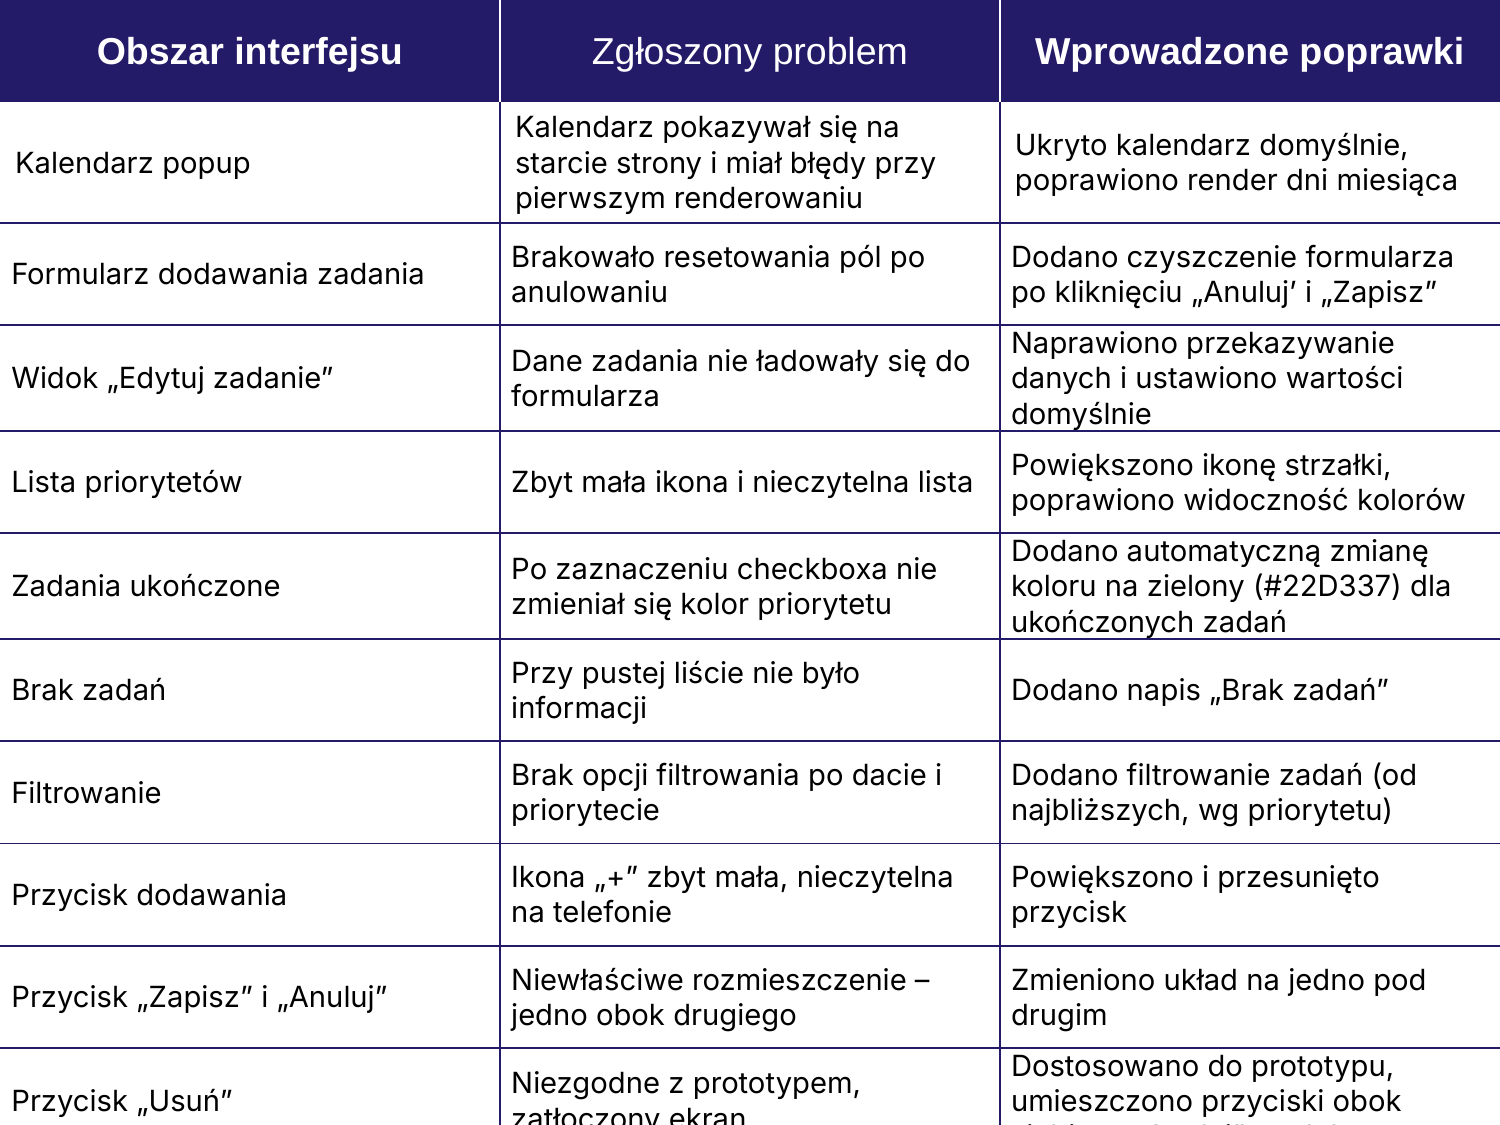

| Obszar interfejsu | Zgłoszony problem | Wprowadzone poprawki |
| --- | --- | --- |
| Kalendarz popup | Kalendarz pokazywał się na starcie strony i miał błędy przy pierwszym renderowaniu | Ukryto kalendarz domyślnie, poprawiono render dni miesiąca |
| Formularz dodawania zadania | Brakowało resetowania pól po anulowaniu | Dodano czyszczenie formularza po kliknięciu „Anuluj’ i „Zapisz” |
| Widok „Edytuj zadanie” | Dane zadania nie ładowały się do formularza | Naprawiono przekazywanie danych i ustawiono wartości domyślnie |
| Lista priorytetów | Zbyt mała ikona i nieczytelna lista | Powiększono ikonę strzałki, poprawiono widoczność kolorów |
| Zadania ukończone | Po zaznaczeniu checkboxa nie zmieniał się kolor priorytetu | Dodano automatyczną zmianę koloru na zielony (#22D337) dla ukończonych zadań |
| Brak zadań | Przy pustej liście nie było informacji | Dodano napis „Brak zadań” |
| Filtrowanie | Brak opcji filtrowania po dacie i priorytecie | Dodano filtrowanie zadań (od najbliższych, wg priorytetu) |
| Przycisk dodawania | Ikona „+” zbyt mała, nieczytelna na telefonie | Powiększono i przesunięto przycisk |
| Przycisk „Zapisz” i „Anuluj” | Niewłaściwe rozmieszczenie – jedno obok drugiego | Zmieniono układ na jedno pod drugim |
| Przycisk „Usuń” | Niezgodne z prototypem, zatłoczony ekran | Dostosowano do prototypu, umieszczono przyciski obok siebie, a „Anuluj” na dole |